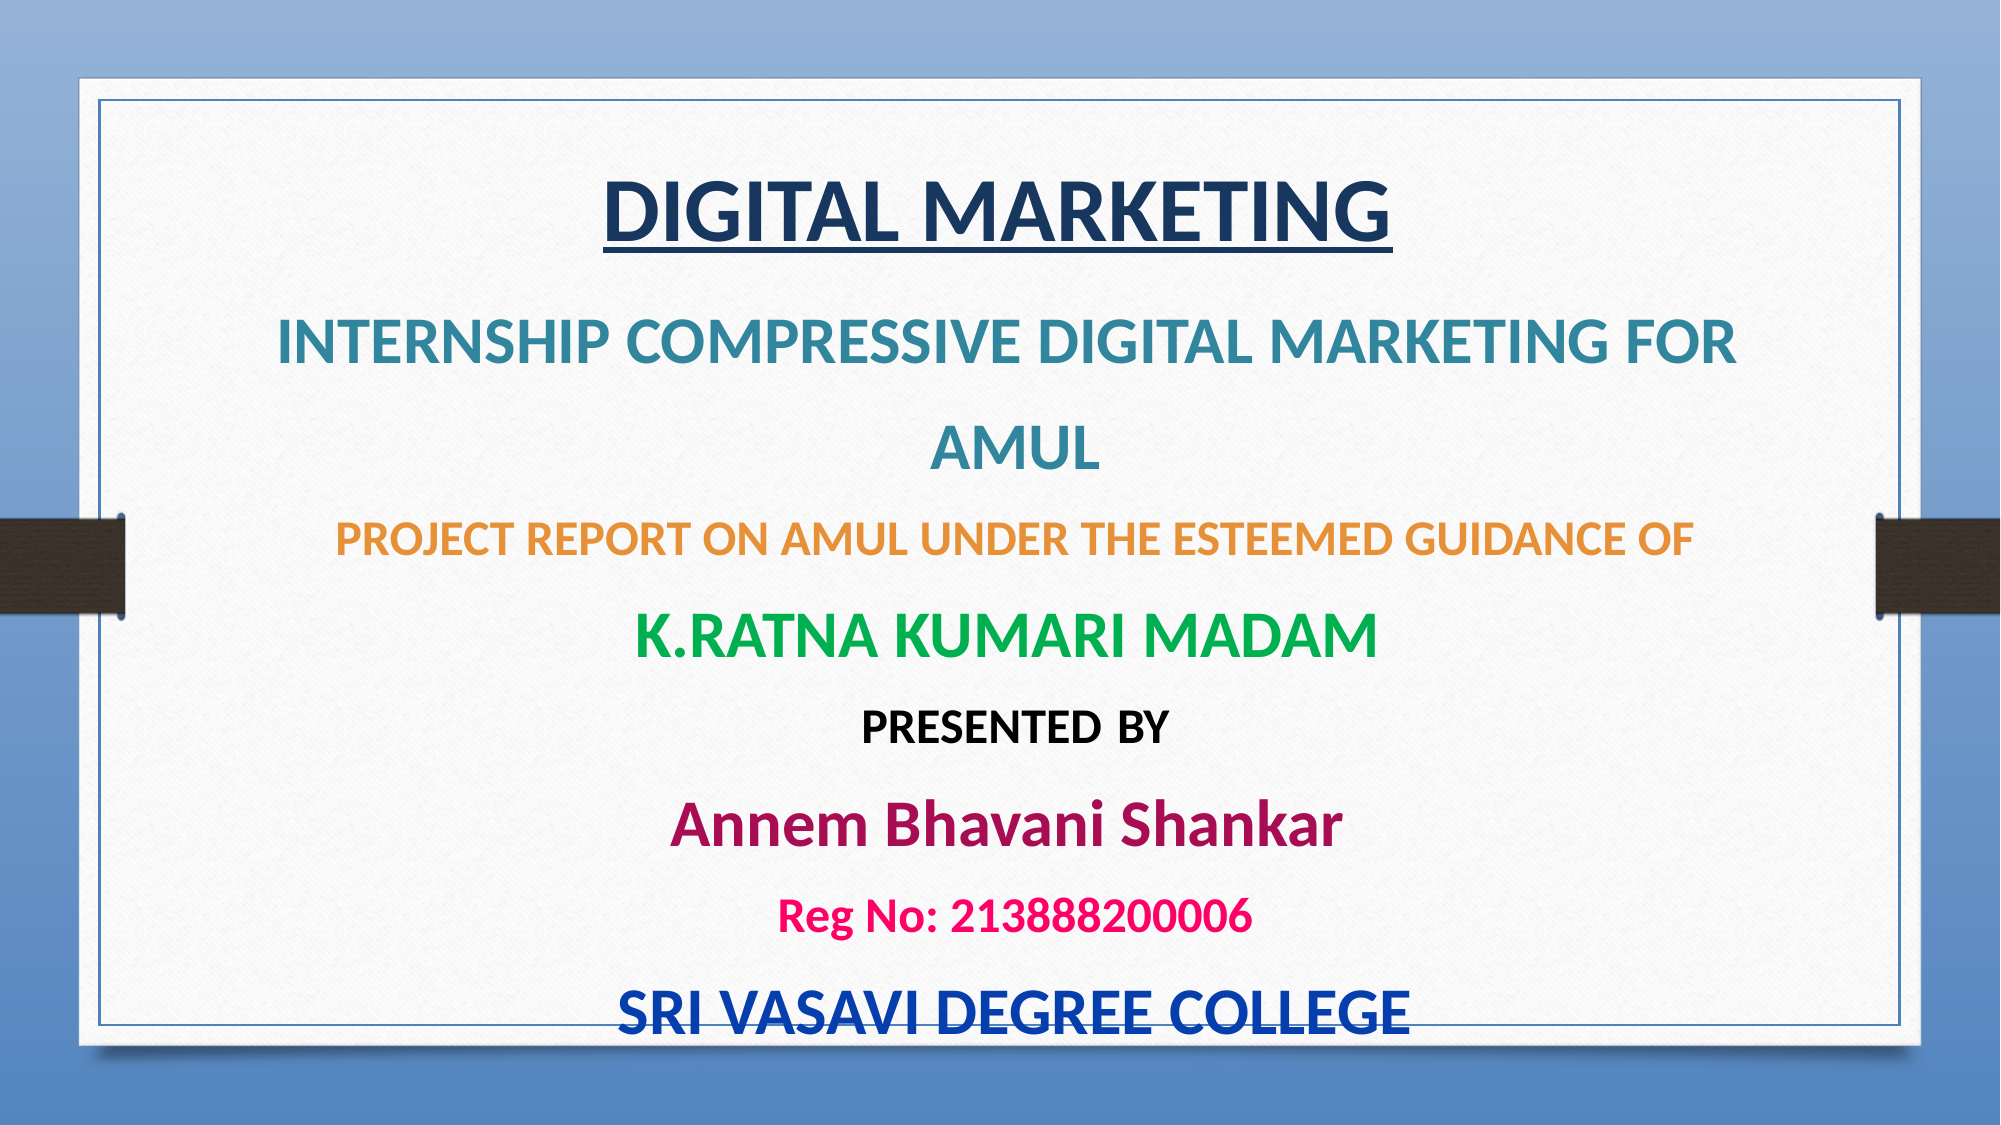

# DIGITAL MARKETING
INTERNSHIP COMPRESSIVE DIGITAL MARKETING FOR
AMUL
PROJECT REPORT ON AMUL UNDER THE ESTEEMED GUIDANCE OF
K.RATNA KUMARI MADAM
PRESENTED BY
Annem Bhavani Shankar
Reg No: 213888200006
SRI VASAVI DEGREE COLLEGE